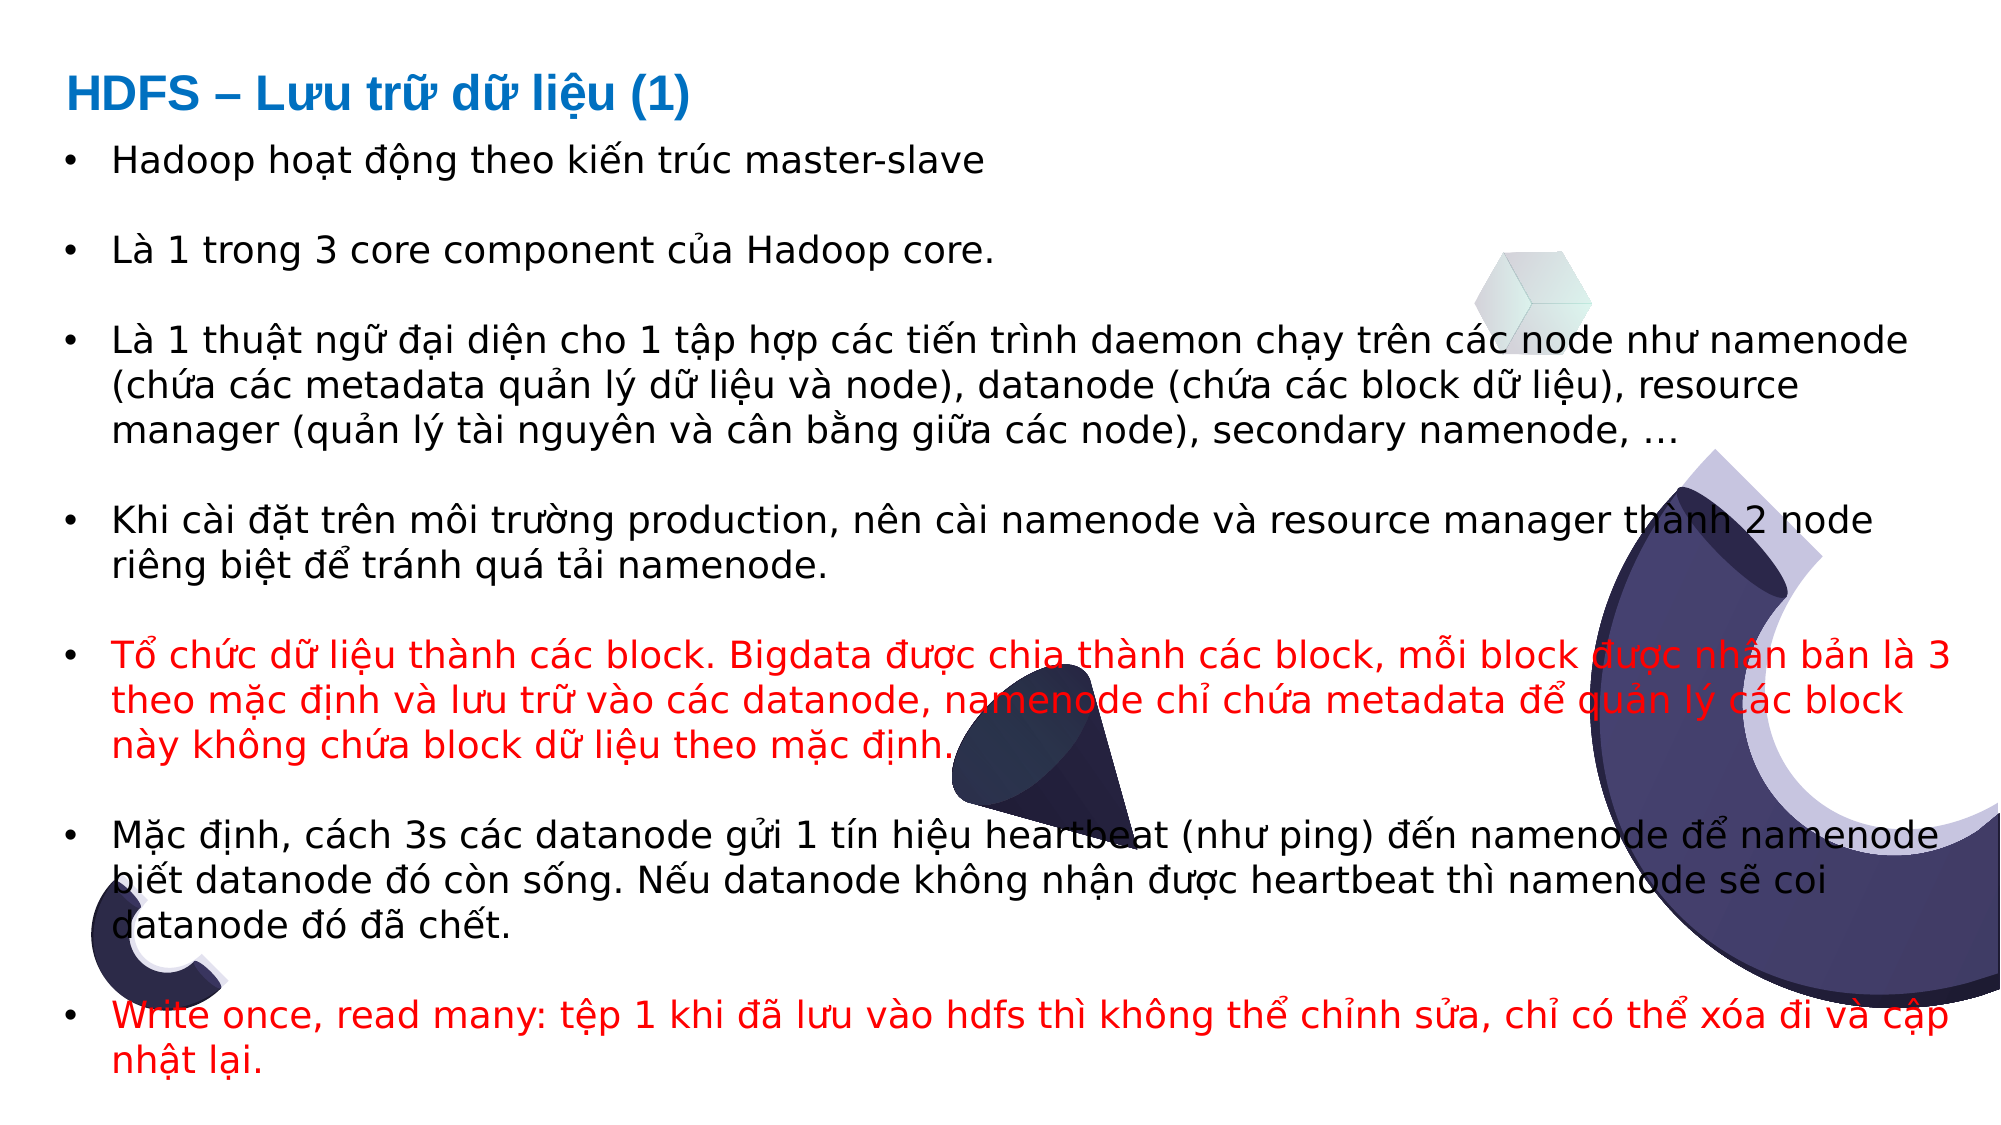

HDFS – Lưu trữ dữ liệu (1)
Hadoop hoạt động theo kiến trúc master-slave

Là 1 trong 3 core component của Hadoop core.

Là 1 thuật ngữ đại diện cho 1 tập hợp các tiến trình daemon chạy trên các node như namenode (chứa các metadata quản lý dữ liệu và node), datanode (chứa các block dữ liệu), resource manager (quản lý tài nguyên và cân bằng giữa các node), secondary namenode, …

Khi cài đặt trên môi trường production, nên cài namenode và resource manager thành 2 node riêng biệt để tránh quá tải namenode.

Tổ chức dữ liệu thành các block. Bigdata được chia thành các block, mỗi block được nhân bản là 3 theo mặc định và lưu trữ vào các datanode, namenode chỉ chứa metadata để quản lý các block này không chứa block dữ liệu theo mặc định.

Mặc định, cách 3s các datanode gửi 1 tín hiệu heartbeat (như ping) đến namenode để namenode biết datanode đó còn sống. Nếu datanode không nhận được heartbeat thì namenode sẽ coi datanode đó đã chết.

Write once, read many: tệp 1 khi đã lưu vào hdfs thì không thể chỉnh sửa, chỉ có thể xóa đi và cập nhật lại.